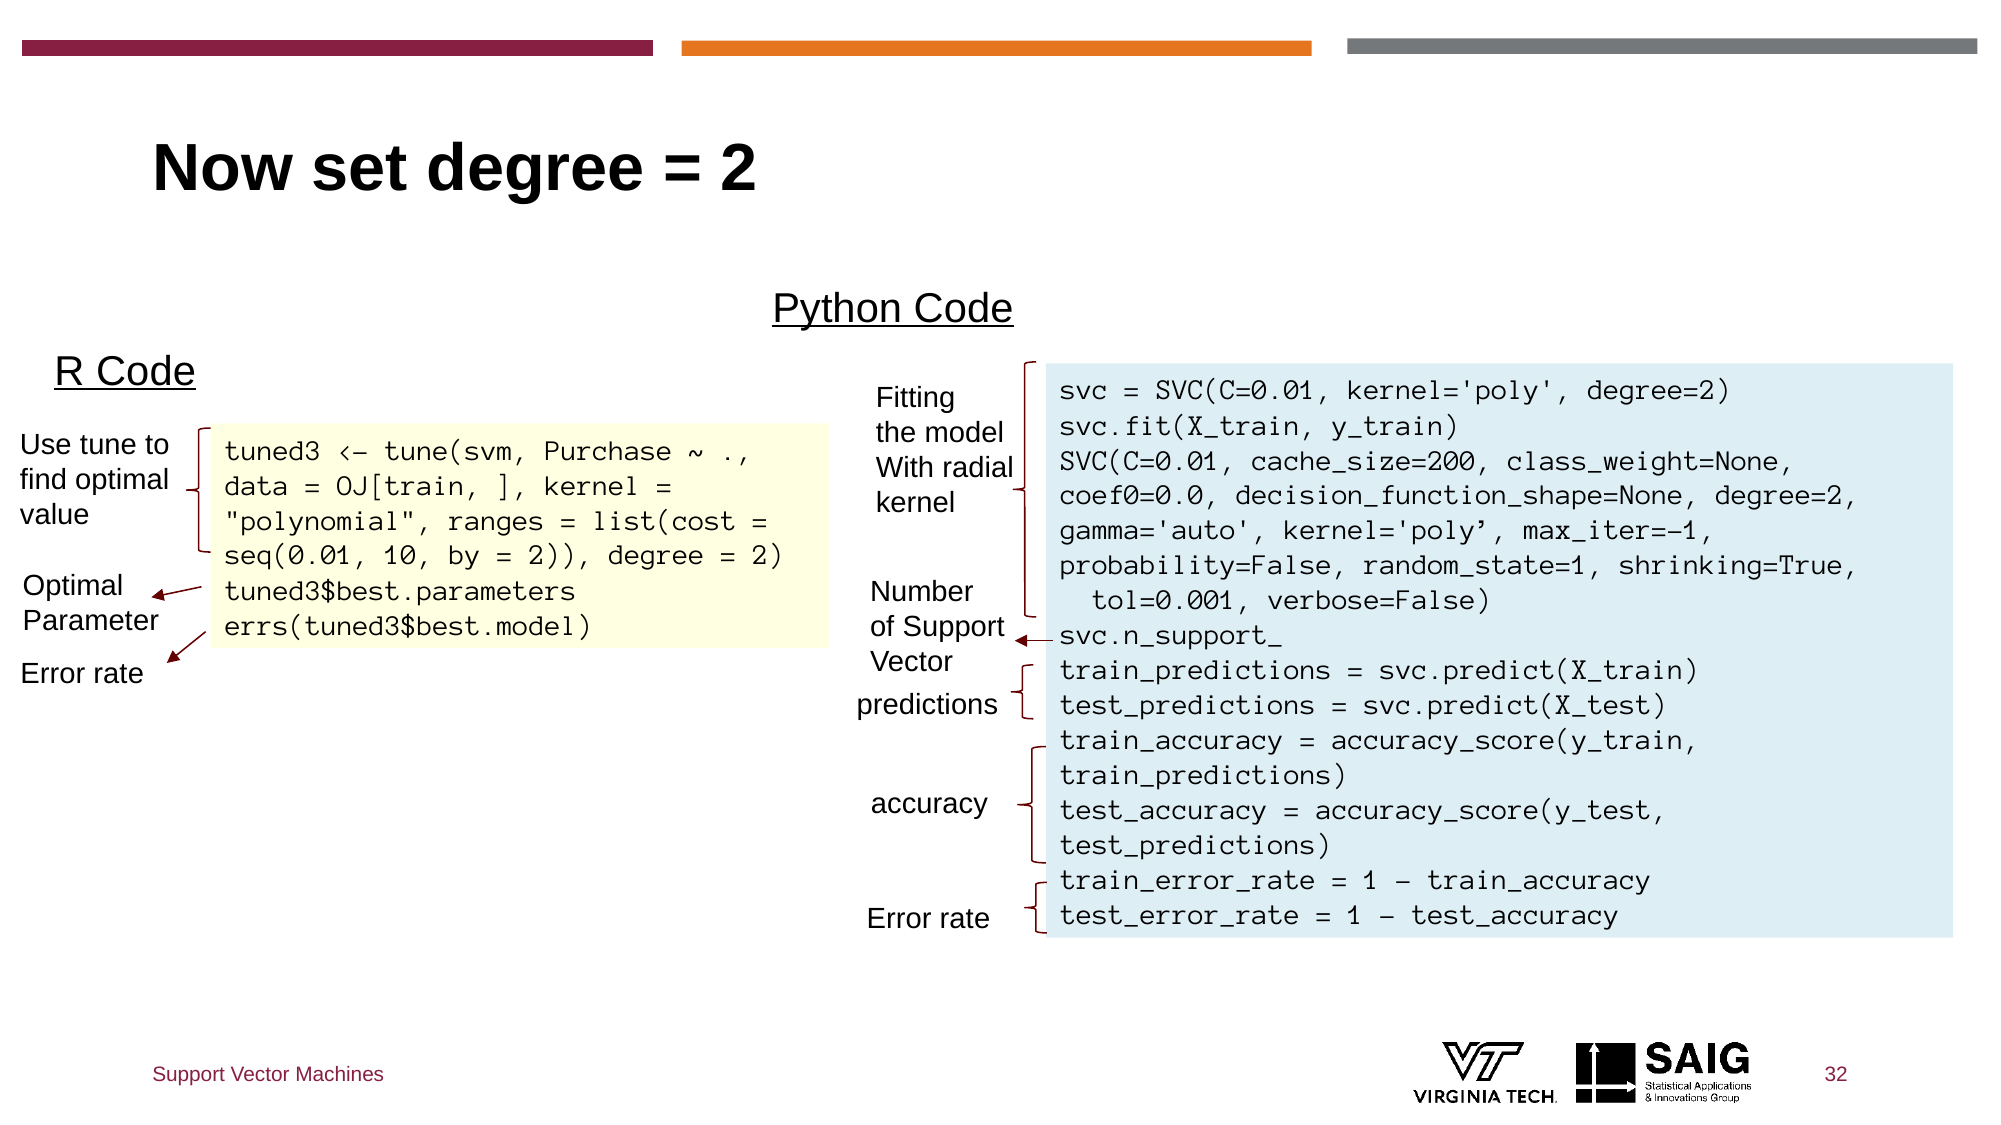

# Now set degree = 2
Python Code
R Code

svc = SVC(C=0.01, kernel='poly', degree=2)
svc.fit(X_train, y_train)
SVC(C=0.01, cache_size=200, class_weight=None, coef0=0.0, decision_function_shape=None, degree=2, gamma='auto', kernel='poly’, max_iter=-1, probability=False, random_state=1, shrinking=True,
  tol=0.001, verbose=False)
svc.n_support_
train_predictions = svc.predict(X_train)
test_predictions = svc.predict(X_test)
train_accuracy = accuracy_score(y_train, train_predictions)
test_accuracy = accuracy_score(y_test, test_predictions)
train_error_rate = 1 - train_accuracy
test_error_rate = 1 - test_accuracy
Fitting
the model
With radial
kernel
Use tune to
find optimal value
tuned3 <- tune(svm, Purchase ~ ., data = OJ[train, ], kernel = "polynomial", ranges = list(cost = seq(0.01, 10, by = 2)), degree = 2)
tuned3$best.parameters
errs(tuned3$best.model)

Optimal
Parameter
Number
of Support Vector
Error rate

predictions

accuracy

Error rate
Support Vector Machines
32